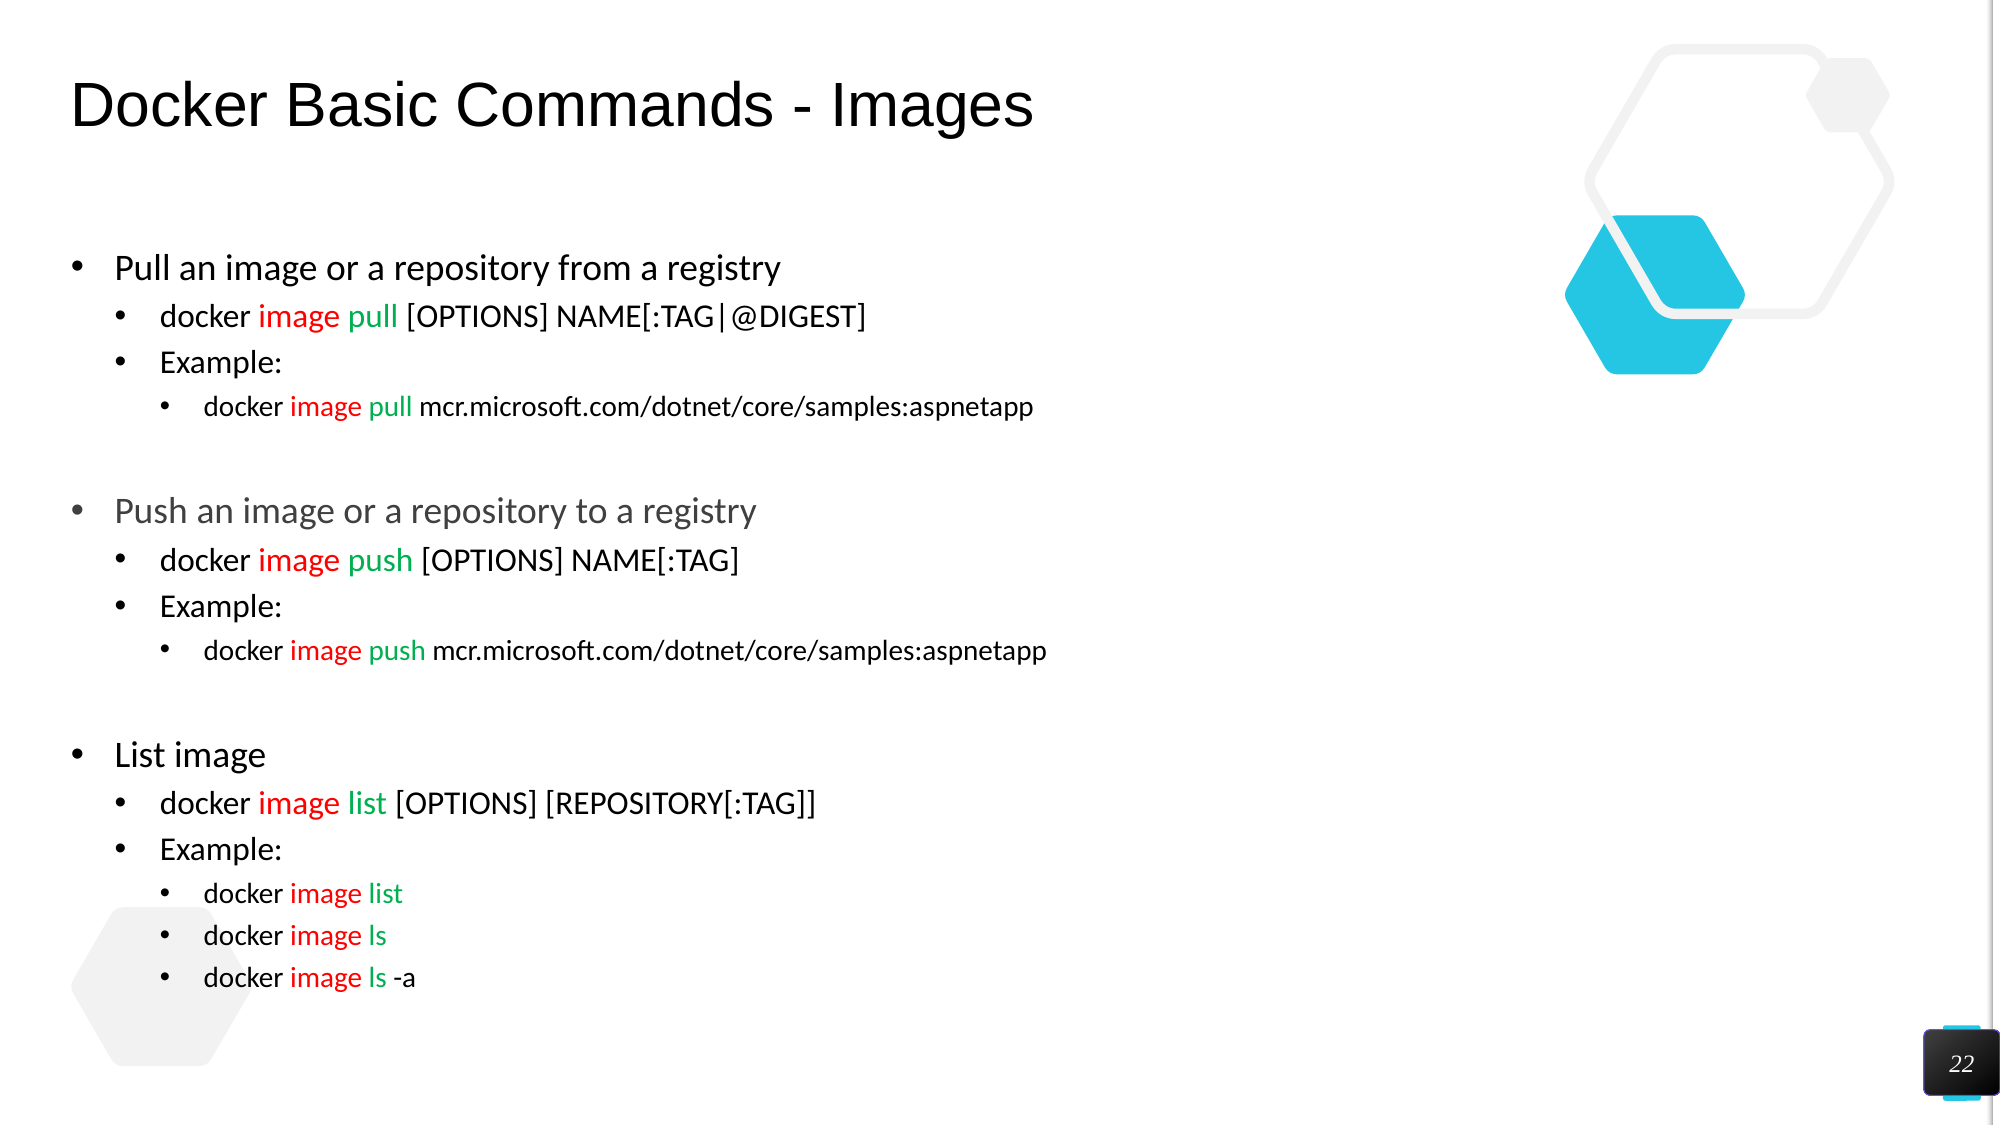

# Docker Basic Commands - Images
Pull an image or a repository from a registry
docker image pull [OPTIONS] NAME[:TAG|@DIGEST]
Example:
docker image pull mcr.microsoft.com/dotnet/core/samples:aspnetapp

Push an image or a repository to a registry
docker image push [OPTIONS] NAME[:TAG]
Example:
docker image push mcr.microsoft.com/dotnet/core/samples:aspnetapp

List image
docker image list [OPTIONS] [REPOSITORY[:TAG]]
Example:
docker image list
docker image ls
docker image ls -a

22